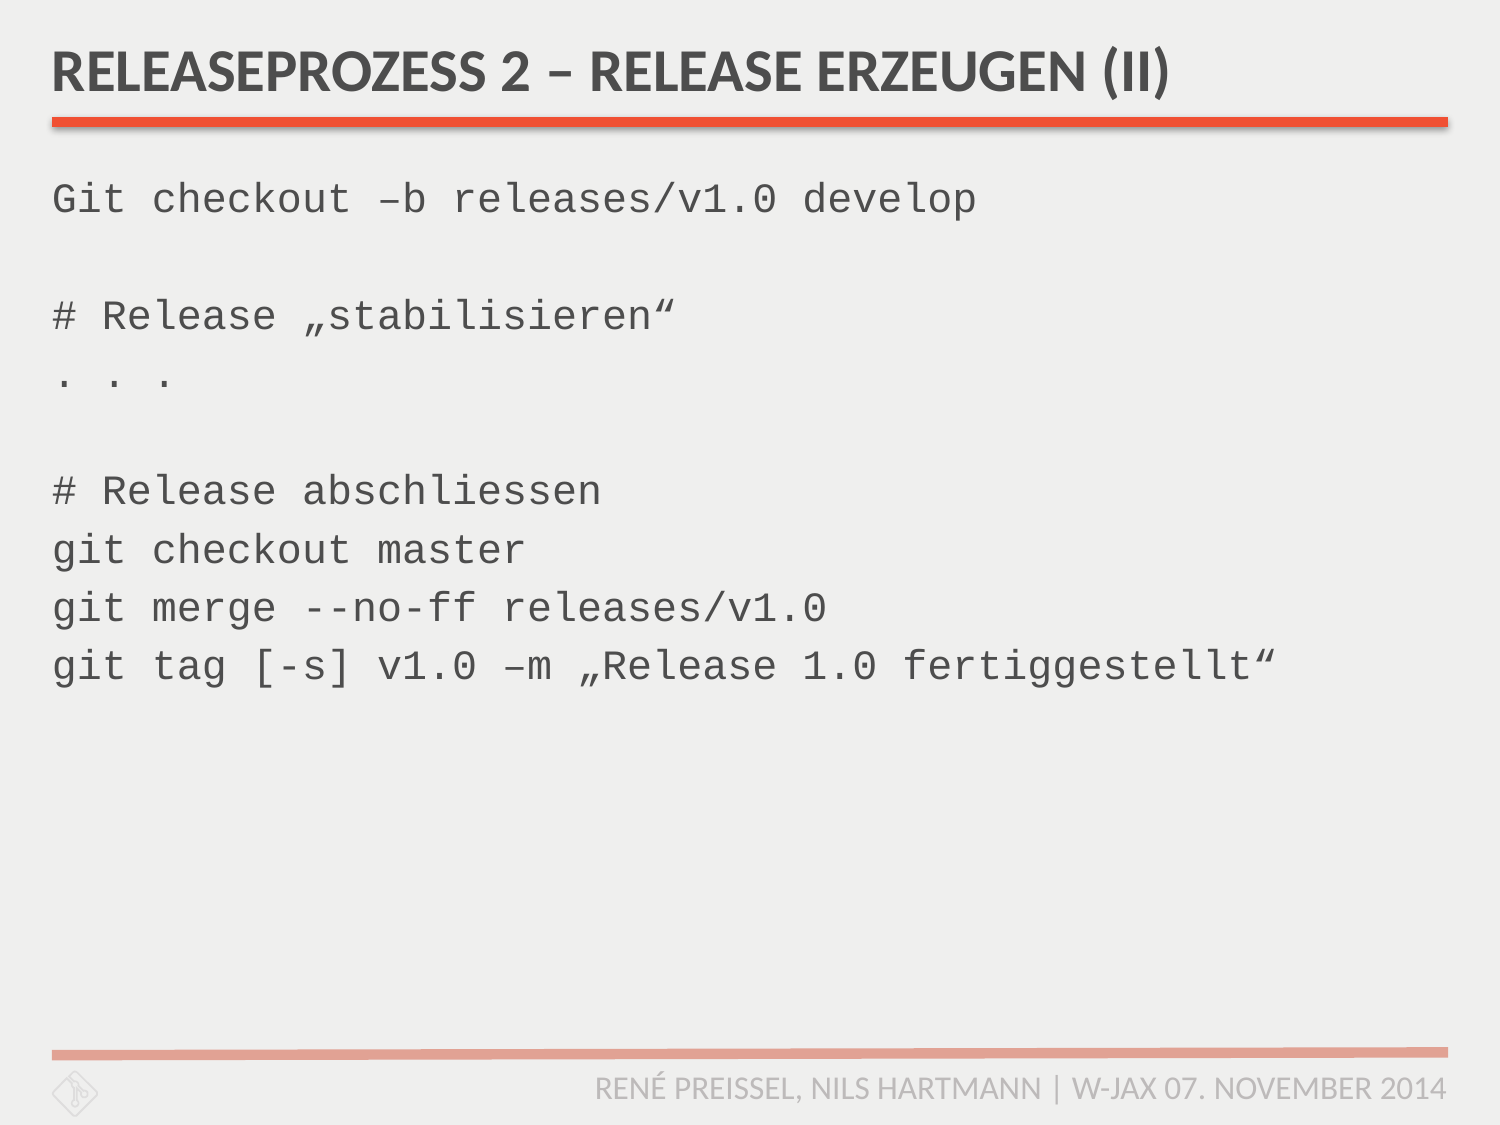

# RELEASEPROZESS 2 – RELEASE ERZEUGEN (II)
Git checkout –b releases/v1.0 develop

# Release „stabilisieren“
. . .

# Release abschliessen
git checkout master
git merge --no-ff releases/v1.0
git tag [-s] v1.0 –m „Release 1.0 fertiggestellt“